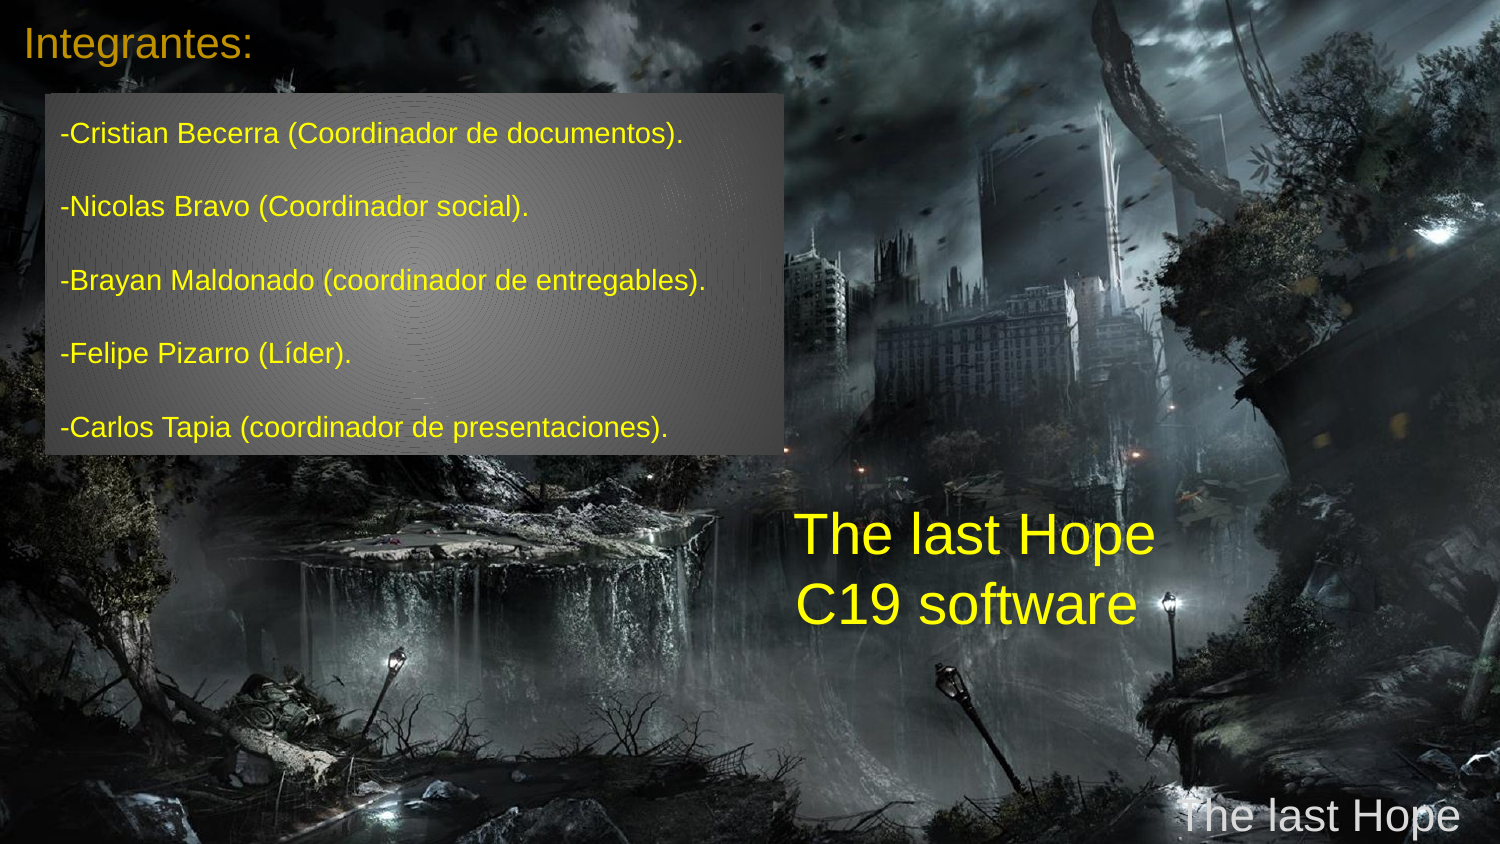

# Integrantes:
-Cristian Becerra (Coordinador de documentos).
-Nicolas Bravo (Coordinador social).
-Brayan Maldonado (coordinador de entregables).
-Felipe Pizarro (Líder).
-Carlos Tapia (coordinador de presentaciones).

The last Hope
C19 software
The last Hope